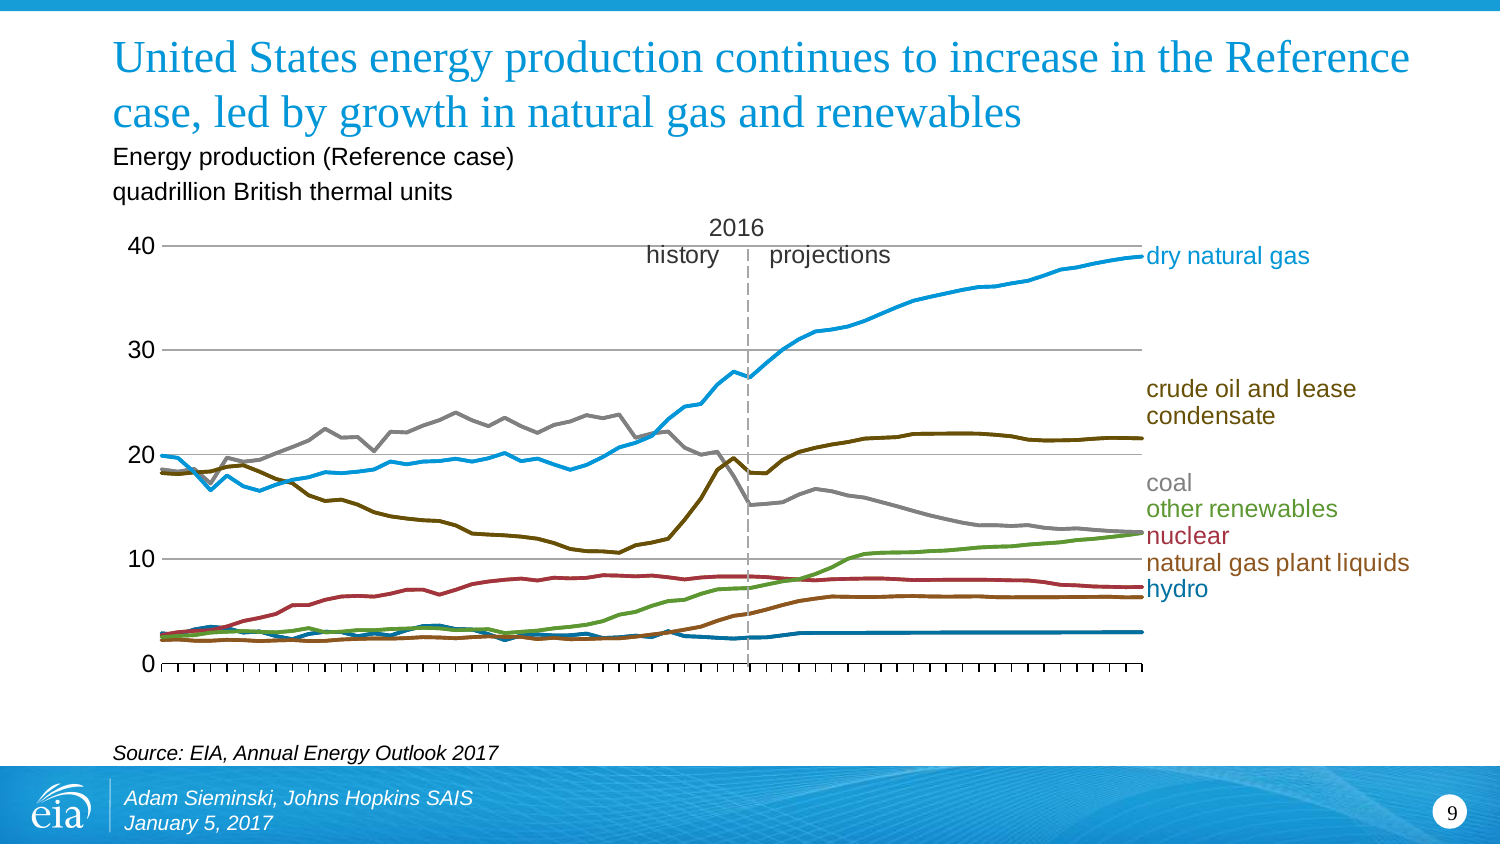

# United States energy production continues to increase in the Reference case, led by growth in natural gas and renewables
Energy production (Reference case)
quadrillion British thermal units

### Chart

| Category | Hydroelectric Power  | Natural Gas Plant Liquids  | Nuclear Electric Power  | Other renewable | Coal  | Crude Oil  | Natural Gas (Dry)  | Hydroelectric Power  | Natural Gas Plant Liquids  | Nuclear Electric Power  | Other renewable | Coal  | Crude Oil  | Natural Gas (Dry)  |
|---|---|---|---|---|---|---|---|---|---|---|---|---|---|---|
| 1980 | 2.900144 | 2.25363 | 2.739169 | 2.528199 | 18.597726 | 18.248917 | 19.9076 | 2.900144 | 2.25363 | 2.739169 | 2.528199 | 18.597726 | 18.248917 | 19.9076 |
| 1981 | 2.757968 | 2.307382 | 3.007589 | 2.65572 | 18.376773 | 18.146019 | 19.699155 | 2.757968 | 2.307382 | 3.007589 | 2.65572 | 18.376773 | 18.146019 | 19.699155 |
| 1982 | 3.265558 | 2.191077 | 3.131148 | 2.714079 | 18.638773 | 18.308947 | 18.319025 | 3.265558 | 2.191077 | 3.131148 | 2.714079 | 18.638773 | 18.308947 | 18.319025 |
| 1983 | 3.52726 | 2.184107 | 3.202549 | 2.968352 | 17.246671 | 18.391794 | 16.593389 | 3.52726 | 2.184107 | 3.202549 | 2.968352 | 17.246671 | 18.391794 | 16.593389 |
| 1984 | 3.385811 | 2.27377 | 3.552531 | 3.052054 | 19.719216 | 18.848237 | 18.007933 | 3.385811 | 2.27377 | 3.552531 | 3.052054 | 19.719216 | 18.848237 | 18.007933 |
| 1985 | 2.970192 | 2.240771 | 4.075563 | 3.1138250000000003 | 19.325166 | 18.992407 | 16.98038 | 2.970192 | 2.240771 | 4.075563 | 3.1138250000000003 | 19.325166 | 18.992407 | 16.98038 |
| 1986 | 3.071179 | 2.149102 | 4.380109 | 3.0399629999999997 | 19.509466 | 18.375862 | 16.540801 | 3.071179 | 2.149102 | 4.380109 | 3.0399629999999997 | 19.509466 | 18.375862 | 16.540801 |
| 1987 | 2.634508 | 2.215035 | 4.753933 | 2.9873000000000003 | 20.141104 | 17.674787 | 17.135819 | 2.634508 | 2.215035 | 4.753933 | 2.9873000000000003 | 20.141104 | 17.674787 | 17.135819 |
| 1988 | 2.334265 | 2.25983 | 5.586968 | 3.12249 | 20.737639 | 17.278931 | 17.598597 | 2.334265 | 2.25983 | 5.586968 | 3.12249 | 20.737639 | 17.278931 | 17.598597 |
| 1989 | 2.837263 | 2.158342 | 5.602161 | 3.397339 | 21.360178 | 16.116883 | 17.847275 | 2.837263 | 2.158342 | 5.602161 | 3.397339 | 21.360178 | 16.116883 | 17.847275 |
| 1990 | 3.046391 | 2.174714 | 6.10435 | 2.99357 | 22.487548 | 15.571185 | 18.326155 | 3.046391 | 2.174714 | 6.10435 | 2.99357 | 22.487548 | 15.571185 | 18.326155 |
| 1991 | 3.015943 | 2.30574 | 6.422132 | 3.0517700000000003 | 21.636424 | 15.700826 | 18.228736 | 3.015943 | 2.30574 | 6.422132 | 3.0517700000000003 | 21.636424 | 15.700826 | 18.228736 |
| 1992 | 2.617436 | 2.362961 | 6.479206 | 3.203042 | 21.694132 | 15.222863 | 18.3751 | 2.617436 | 2.362961 | 6.479206 | 3.203042 | 21.694132 | 15.222863 | 18.3751 |
| 1993 | 2.891613 | 2.408002 | 6.410499 | 3.19021 | 20.335654 | 14.49439 | 18.584037 | 2.891613 | 2.408002 | 6.410499 | 3.19021 | 20.335654 | 14.49439 | 18.584037 |
| 1994 | 2.683457 | 2.390979 | 6.693877 | 3.303589 | 22.202083 | 14.102563 | 19.348013 | 2.683457 | 2.390979 | 6.693877 | 3.303589 | 22.202083 | 14.102563 | 19.348013 |
| 1995 | 3.205307 | 2.441583 | 7.075436 | 3.3518920000000003 | 22.12955 | 13.886757 | 19.082245 | 3.205307 | 2.441583 | 7.075436 | 3.3518920000000003 | 22.12955 | 13.886757 | 19.082245 |
| 1996 | 3.589656 | 2.52991 | 7.086674 | 3.4211080000000003 | 22.790148 | 13.722899 | 19.344268 | 3.589656 | 2.52991 | 7.086674 | 3.4211080000000003 | 22.790148 | 13.722899 | 19.344268 |
| 1997 | 3.640458 | 2.495207 | 6.596992 | 3.376214 | 23.309614 | 13.65802 | 19.393851 | 3.640458 | 2.495207 | 6.596992 | 3.376214 | 23.309614 | 13.65802 | 19.393851 |
| 1998 | 3.297054 | 2.420459 | 7.067809 | 3.195525 | 24.045198 | 13.23513 | 19.613295 | 3.297054 | 2.420459 | 7.067809 | 3.195525 | 24.045198 | 13.23513 | 19.613295 |
| 1999 | 3.267575 | 2.527649 | 7.610256 | 3.2478290000000003 | 23.295084 | 12.451046 | 19.340703 | 3.267575 | 2.527649 | 7.610256 | 3.2478290000000003 | 23.295084 | 12.451046 | 19.340703 |
| 2000 | 2.811116 | 2.610916 | 7.862349 | 3.290344 | 22.735478 | 12.358101 | 19.661529 | 2.811116 | 2.610916 | 7.862349 | 3.290344 | 22.735478 | 12.358101 | 19.661529 |
| 2001 | 2.241858 | 2.547136 | 8.028853 | 2.91966 | 23.54708 | 12.281566 | 20.165567 | 2.241858 | 2.547136 | 8.028853 | 2.91966 | 23.54708 | 12.281566 | 20.165567 |
| 2002 | 2.689017 | 2.559168 | 8.145429 | 3.041587 | 22.732237 | 12.160213 | 19.382055 | 2.689017 | 2.559168 | 8.145429 | 3.041587 | 22.732237 | 12.160213 | 19.382055 |
| 2003 | 2.792539 | 2.34626 | 7.959622 | 3.1495830000000002 | 22.093652 | 11.959568 | 19.633304 | 2.792539 | 2.34626 | 7.959622 | 3.1495830000000002 | 22.093652 | 11.959568 | 19.633304 |
| 2004 | 2.688468 | 2.46585 | 8.222774 | 3.373781 | 22.852099 | 11.550086 | 19.074254 | 2.688468 | 2.46585 | 8.222774 | 3.373781 | 22.852099 | 11.550086 | 19.074254 |
| 2005 | 2.702942 | 2.333842 | 8.16081 | 3.517237 | 23.185189 | 10.974152 | 18.556015 | 2.702942 | 2.333842 | 8.16081 | 3.517237 | 23.185189 | 10.974152 | 18.556015 |
| 2006 | 2.869035 | 2.355836 | 8.214626 | 3.716292 | 23.78951 | 10.766775 | 19.021706 | 2.869035 | 2.355836 | 8.214626 | 3.716292 | 23.78951 | 10.766775 | 19.021706 |
| 2007 | 2.446389 | 2.408589 | 8.458589 | 4.062689 | 23.492742 | 10.747344 | 19.786209 | 2.446389 | 2.408589 | 8.458589 | 4.062689 | 23.492742 | 10.747344 | 19.786209 |
| 2008 | 2.511108 | 2.419358 | 8.426491 | 4.678373000000001 | 23.851368 | 10.61391 | 20.702884 | 2.511108 | 2.419358 | 8.426491 | 4.678373000000001 | 23.851368 | 10.61391 | 20.702884 |
| 2009 | 2.668824 | 2.573782 | 8.35522 | 4.94936 | 21.623721 | 11.332374 | 21.13945 | 2.668824 | 2.573782 | 8.35522 | 4.94936 | 21.623721 | 11.332374 | 21.13945 |
| 2010 | 2.538541 | 2.781288 | 8.434433 | 5.534794 | 22.038226 | 11.591022 | 21.805763 | 2.538541 | 2.781288 | 8.434433 | 5.534794 | 22.038226 | 11.591022 | 21.805763 |
| 2011 | 3.102852 | 2.970152 | 8.268698 | 5.98658 | 22.221407 | 11.952314 | 23.40572 | 3.102852 | 2.970152 | 8.268698 | 5.98658 | 22.221407 | 11.952314 | 23.40572 |
| 2012 | 2.628702 | 3.24585 | 8.061822 | 6.105518 | 20.676893 | 13.769991 | 24.610065 | 2.628702 | 3.24585 | 8.061822 | 6.105518 | 20.676893 | 13.769991 | 24.610065 |
| 2013 | 2.562382 | 3.532226 | 8.244433 | 6.675058999999999 | 20.001304 | 15.80886 | 24.859072 | 2.562382 | 3.532226 | 8.244433 | 6.675058999999999 | 20.001304 | 15.80886 | 24.859072 |
| 2014 | 2.466577 | 4.096409 | 8.337559 | 7.112106000000001 | 20.285705 | 18.552425 | 26.718073 | 2.466577 | 4.096409 | 8.337559 | 7.112106000000001 | 20.285705 | 18.552425 | 26.718073 |
| 2015 | 2.388612 | 4.568709 | 8.33768 | 7.186282 | 17.952726 | 19.687846 | 27.952466 | 2.388612 | 4.568709 | 8.33768 | 7.186282 | 17.952726 | 19.687846 | 27.952466 |
| 2016 | 2.497511 | 4.780683 | 8.344957 | 7.2324910000000004 | 15.184759 | 18.279125 | 27.402182 | 2.497511 | 4.780683 | 8.344957 | 7.2324910000000004 | 15.184759 | 18.279125 | 27.402182 |
| 2017 | 2.509136 | 5.168224 | 8.284113 | 7.562386 | 15.302973 | 18.215809 | 28.772629 | 2.509136 | 5.168224 | 8.284113 | 7.562386 | 15.302973 | 18.215809 | 28.772629 |
| 2018 | 2.707721 | 5.603517 | 8.150873 | 7.885062 | 15.446462 | 19.507381 | 30.071697 | 2.707721 | 5.603517 | 8.150873 | 7.885062 | 15.446462 | 19.507381 | 30.071697 |
| 2019 | 2.906677 | 5.990438 | 8.052432 | 8.07831 | 16.197786 | 20.266197 | 31.066246 | 2.906677 | 5.990438 | 8.052432 | 8.07831 | 16.197786 | 20.266197 | 31.066246 |
| 2020 | 2.938529 | 6.222832 | 7.967206 | 8.581298 | 16.724552 | 20.669123 | 31.805733 | 2.938529 | 6.222832 | 7.967206 | 8.581298 | 16.724552 | 20.669123 | 31.805733 |
| 2021 | 2.938702 | 6.417645 | 8.077239 | 9.211259 | 16.508152 | 20.976955 | 31.990852 | 2.938702 | 6.417645 | 8.077239 | 9.211259 | 16.508152 | 20.976955 | 31.990852 |
| 2022 | 2.939673 | 6.389755 | 8.114388 | 10.043149 | 16.093929 | 21.216614 | 32.284058 | 2.939673 | 6.389755 | 8.114388 | 10.043149 | 16.093929 | 21.216614 | 32.284058 |
| 2023 | 2.943874 | 6.367308 | 8.142645 | 10.500339 | 15.893906 | 21.545689 | 32.803066 | 2.943874 | 6.367308 | 8.142645 | 10.500339 | 15.893906 | 21.545689 | 32.803066 |
| 2024 | 2.948851 | 6.38555 | 8.153687 | 10.617156000000001 | 15.483992 | 21.614538 | 33.482185 | 2.948851 | 6.38555 | 8.153687 | 10.617156000000001 | 15.483992 | 21.614538 | 33.482185 |
| 2025 | 2.95471 | 6.445151 | 8.089303 | 10.645615 | 15.063105 | 21.685383 | 34.147659 | 2.95471 | 6.445151 | 8.089303 | 10.645615 | 15.063105 | 21.685383 | 34.147659 |
| 2026 | 2.960161 | 6.466562 | 7.995818 | 10.662744 | 14.615938 | 21.991903 | 34.750488 | 2.960161 | 6.466562 | 7.995818 | 10.662744 | 14.615938 | 21.991903 | 34.750488 |
| 2027 | 2.960706 | 6.426544 | 8.013367 | 10.768119 | 14.19526 | 22.014923 | 35.113998 | 2.960706 | 6.426544 | 8.013367 | 10.768119 | 14.19526 | 22.014923 | 35.113998 |
| 2028 | 2.969929 | 6.405736 | 8.028037 | 10.831117 | 13.832192 | 22.023102 | 35.451866 | 2.969929 | 6.405736 | 8.028037 | 10.831117 | 13.832192 | 22.023102 | 35.451866 |
| 2029 | 2.970007 | 6.421579 | 8.035358 | 10.967232 | 13.491494 | 22.03594 | 35.790306 | 2.970007 | 6.421579 | 8.035358 | 10.967232 | 13.491494 | 22.03594 | 35.790306 |
| 2030 | 2.971849 | 6.439133 | 8.032678 | 11.115846000000001 | 13.236693 | 22.017036 | 36.062366 | 2.971849 | 6.439133 | 8.032678 | 11.115846000000001 | 13.236693 | 22.017036 | 36.062366 |
| 2031 | 2.972455 | 6.357921 | 8.015324 | 11.19416 | 13.255909 | 21.912458 | 36.114891 | 2.972455 | 6.357921 | 8.015324 | 11.19416 | 13.255909 | 21.912458 | 36.114891 |
| 2032 | 2.972477 | 6.34172 | 7.976371 | 11.230314 | 13.176661 | 21.761871 | 36.409985 | 2.972477 | 6.34172 | 7.976371 | 11.230314 | 13.176661 | 21.761871 | 36.409985 |
| 2033 | 2.979366 | 6.345195 | 7.962672 | 11.395778 | 13.258822 | 21.446255 | 36.655853 | 2.979366 | 6.345195 | 7.962672 | 11.395778 | 13.258822 | 21.446255 | 36.655853 |
| 2034 | 2.980949 | 6.349683 | 7.805416 | 11.507553999999999 | 13.007137 | 21.364738 | 37.163551 | 2.980949 | 6.349683 | 7.805416 | 11.507553999999999 | 13.007137 | 21.364738 | 37.163551 |
| 2035 | 2.983397 | 6.357142 | 7.544044 | 11.616572999999999 | 12.881723 | 21.371708 | 37.730221 | 2.983397 | 6.357142 | 7.544044 | 11.616572999999999 | 12.881723 | 21.371708 | 37.730221 |
| 2036 | 2.985953 | 6.376969 | 7.493503 | 11.832474999999999 | 12.947078 | 21.405025 | 37.936993 | 2.985953 | 6.376969 | 7.493503 | 11.832474999999999 | 12.947078 | 21.405025 | 37.936993 |
| 2037 | 2.990533 | 6.384168 | 7.385852 | 11.940904 | 12.816313 | 21.528328 | 38.288891 | 2.990533 | 6.384168 | 7.385852 | 11.940904 | 12.816313 | 21.528328 | 38.288891 |
| 2038 | 2.993514 | 6.398727 | 7.353649 | 12.111835 | 12.699274 | 21.615267 | 38.583698 | 2.993514 | 6.398727 | 7.353649 | 12.111835 | 12.699274 | 21.615267 | 38.583698 |
| 2039 | 2.993672 | 6.335836 | 7.317339 | 12.291008999999999 | 12.632794 | 21.601221 | 38.833179 | 2.993672 | 6.335836 | 7.317339 | 12.291008999999999 | 12.632794 | 21.601221 | 38.833179 |
| 2040 | 2.993818 | 6.355309 | 7.340241 | 12.510538 | 12.592025 | 21.558971 | 38.983738 | 2.993818 | 6.355309 | 7.340241 | 12.510538 | 12.592025 | 21.558971 | 38.983738 |
Source: EIA, Annual Energy Outlook 2017
Adam Sieminski, Johns Hopkins SAIS
January 5, 2017
9